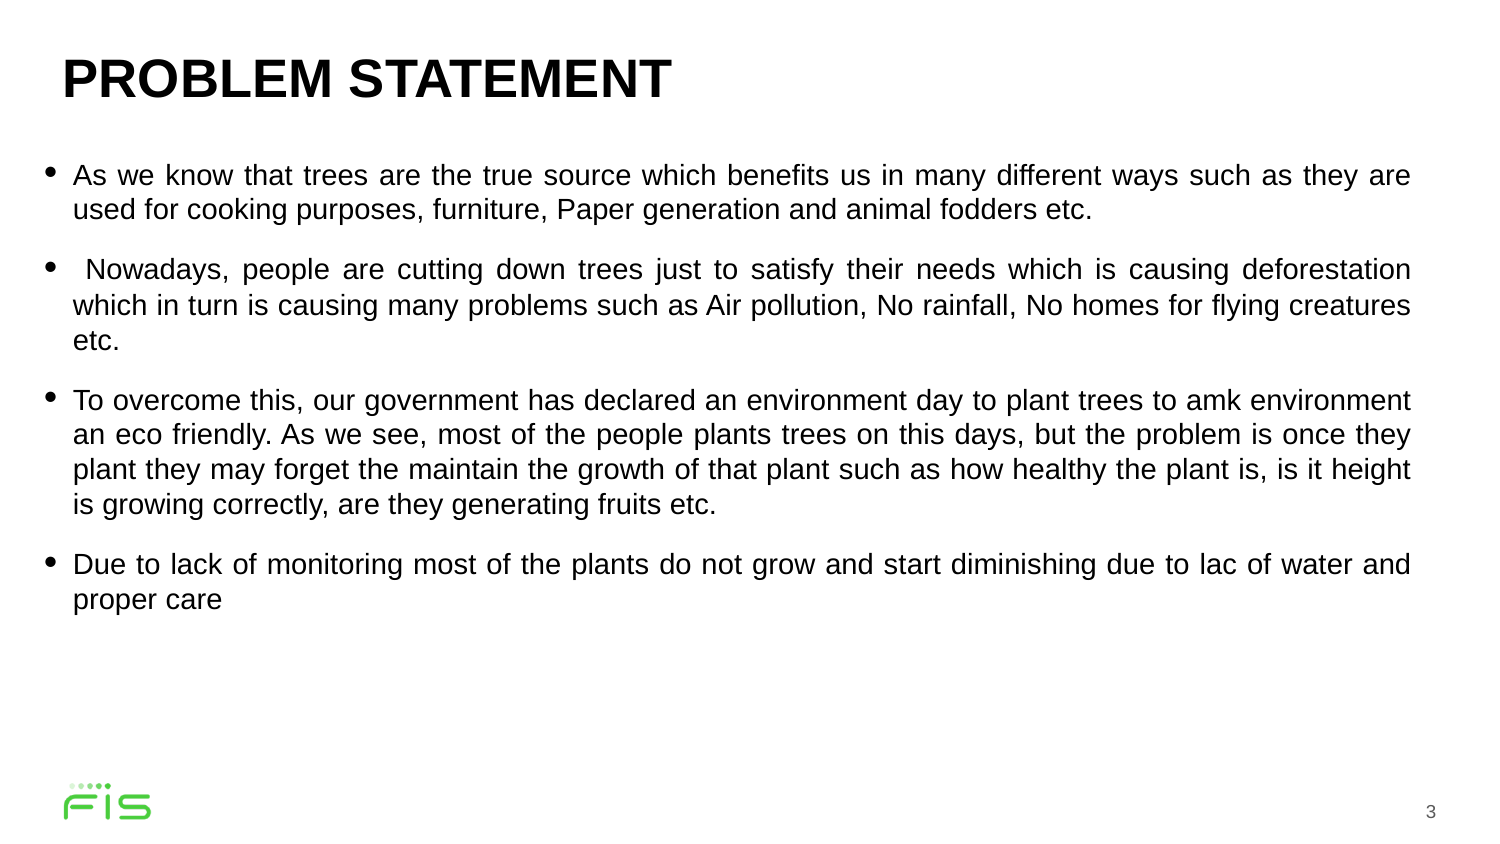

# PROBLEM STATEMENT
As we know that trees are the true source which benefits us in many different ways such as they are used for cooking purposes, furniture, Paper generation and animal fodders etc.
 Nowadays, people are cutting down trees just to satisfy their needs which is causing deforestation which in turn is causing many problems such as Air pollution, No rainfall, No homes for flying creatures etc.
To overcome this, our government has declared an environment day to plant trees to amk environment an eco friendly. As we see, most of the people plants trees on this days, but the problem is once they plant they may forget the maintain the growth of that plant such as how healthy the plant is, is it height is growing correctly, are they generating fruits etc.
Due to lack of monitoring most of the plants do not grow and start diminishing due to lac of water and proper care

3